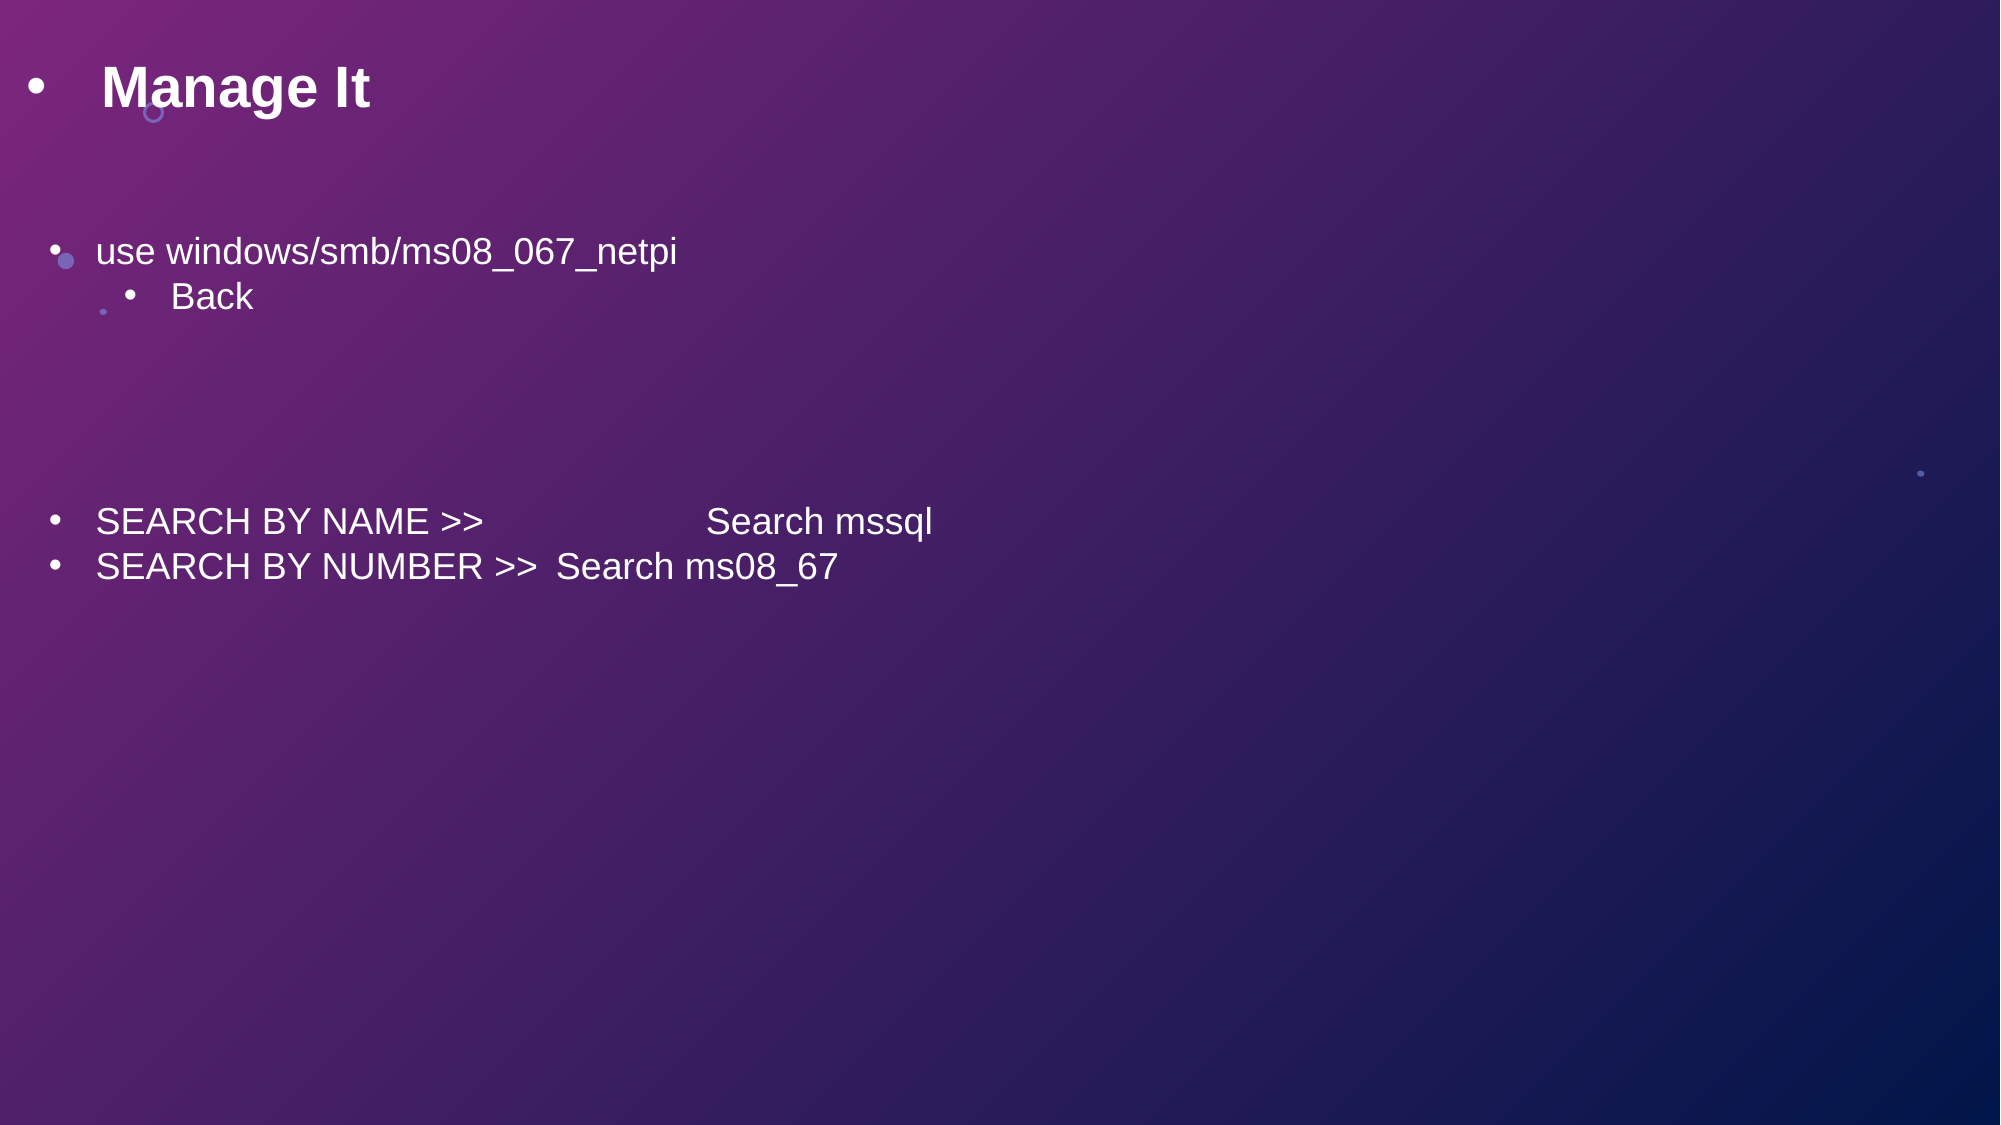

# Manage It
use windows/smb/ms08_067_netpi
Back

SEARCH BY NAME >> 		 Search mssql
SEARCH BY NUMBER >>	 Search ms08_67